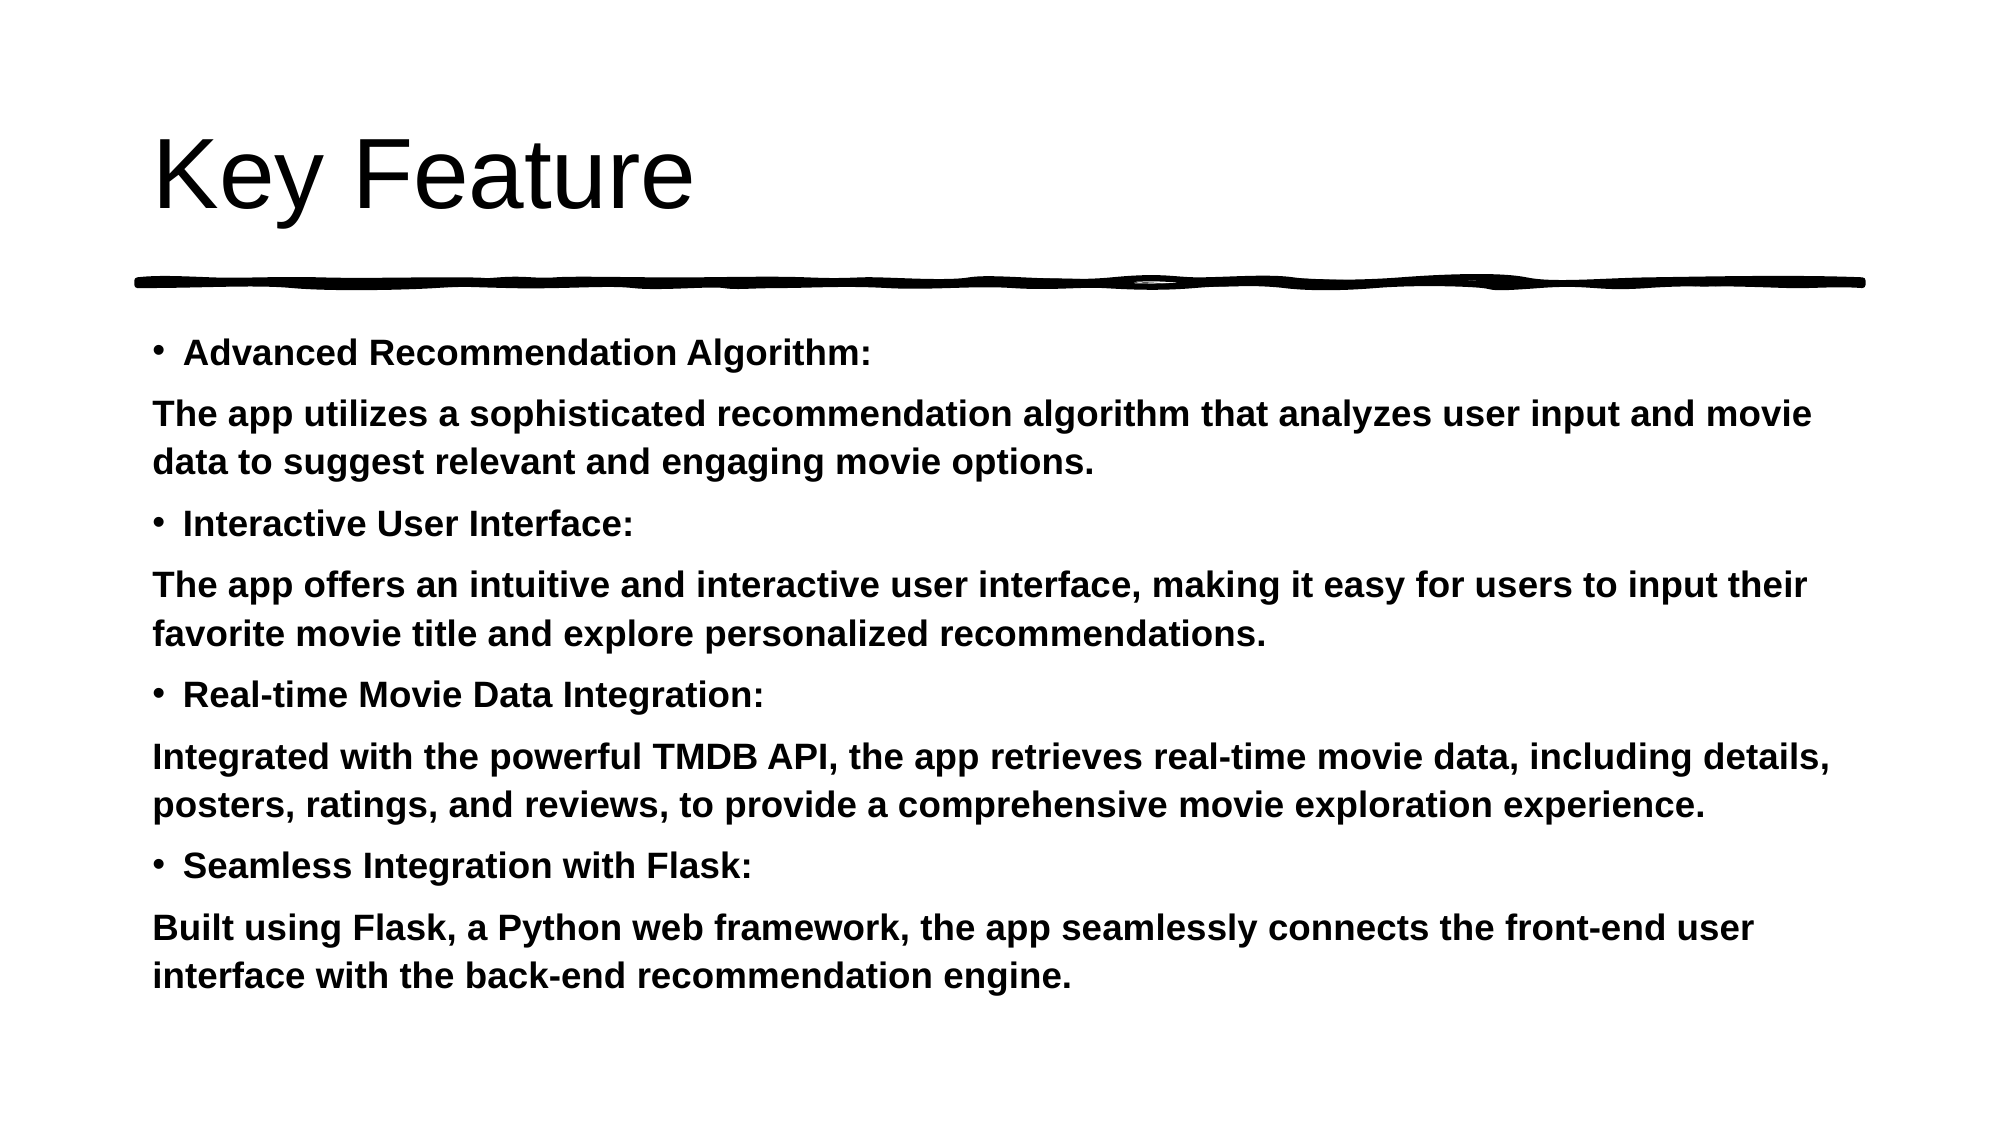

# Key Feature
Advanced Recommendation Algorithm:
The app utilizes a sophisticated recommendation algorithm that analyzes user input and movie data to suggest relevant and engaging movie options.
Interactive User Interface:
The app offers an intuitive and interactive user interface, making it easy for users to input their favorite movie title and explore personalized recommendations.
Real-time Movie Data Integration:
Integrated with the powerful TMDB API, the app retrieves real-time movie data, including details, posters, ratings, and reviews, to provide a comprehensive movie exploration experience.
Seamless Integration with Flask:
Built using Flask, a Python web framework, the app seamlessly connects the front-end user interface with the back-end recommendation engine.